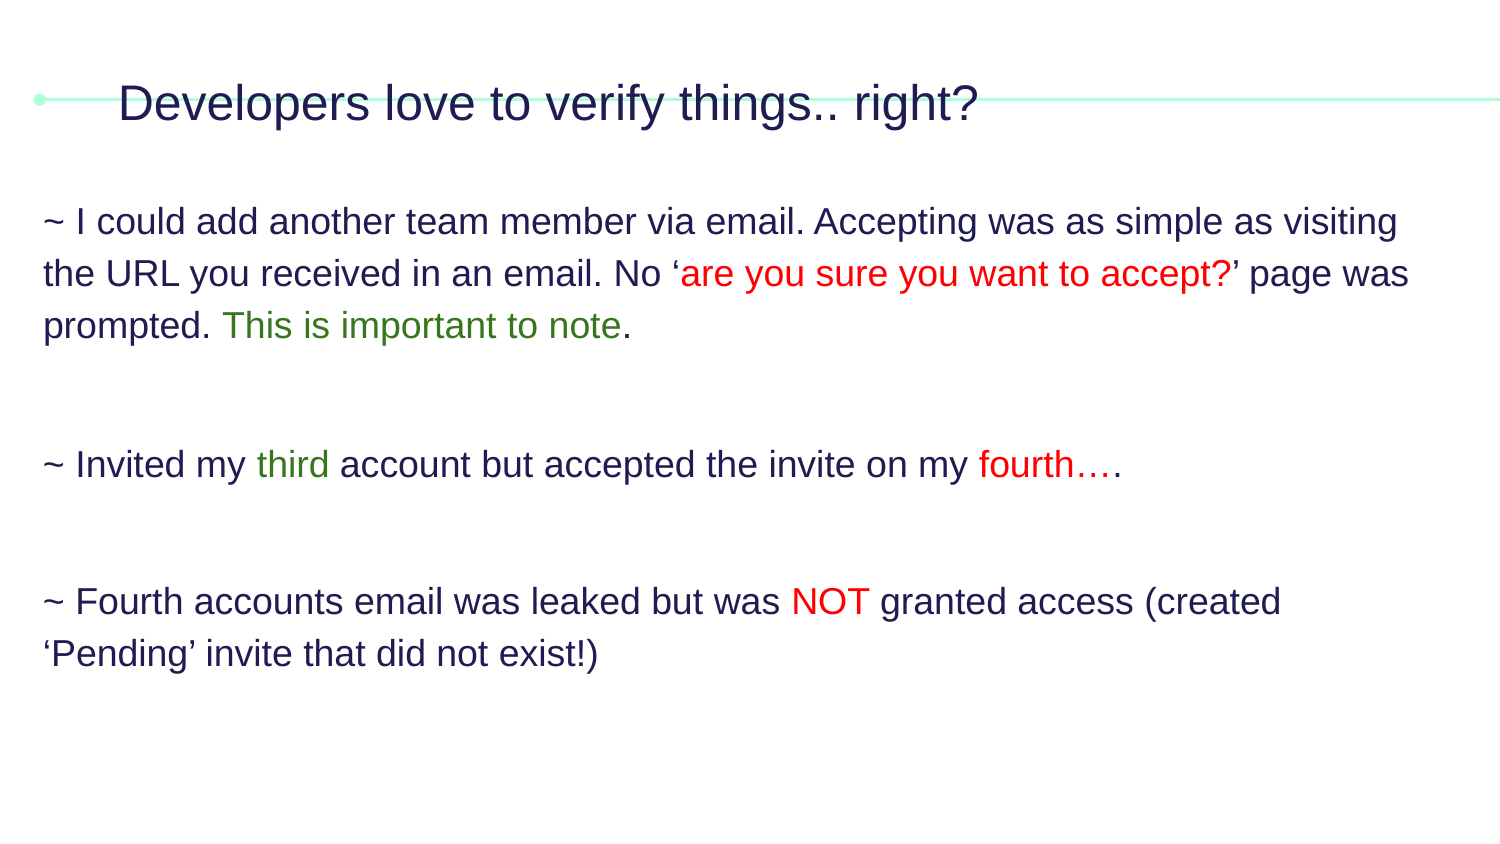

# Developers love to verify things.. right?
~ I could add another team member via email. Accepting was as simple as visiting the URL you received in an email. No ‘are you sure you want to accept?’ page was prompted. This is important to note.
~ Invited my third account but accepted the invite on my fourth….
~ Fourth accounts email was leaked but was NOT granted access (created ‘Pending’ invite that did not exist!)